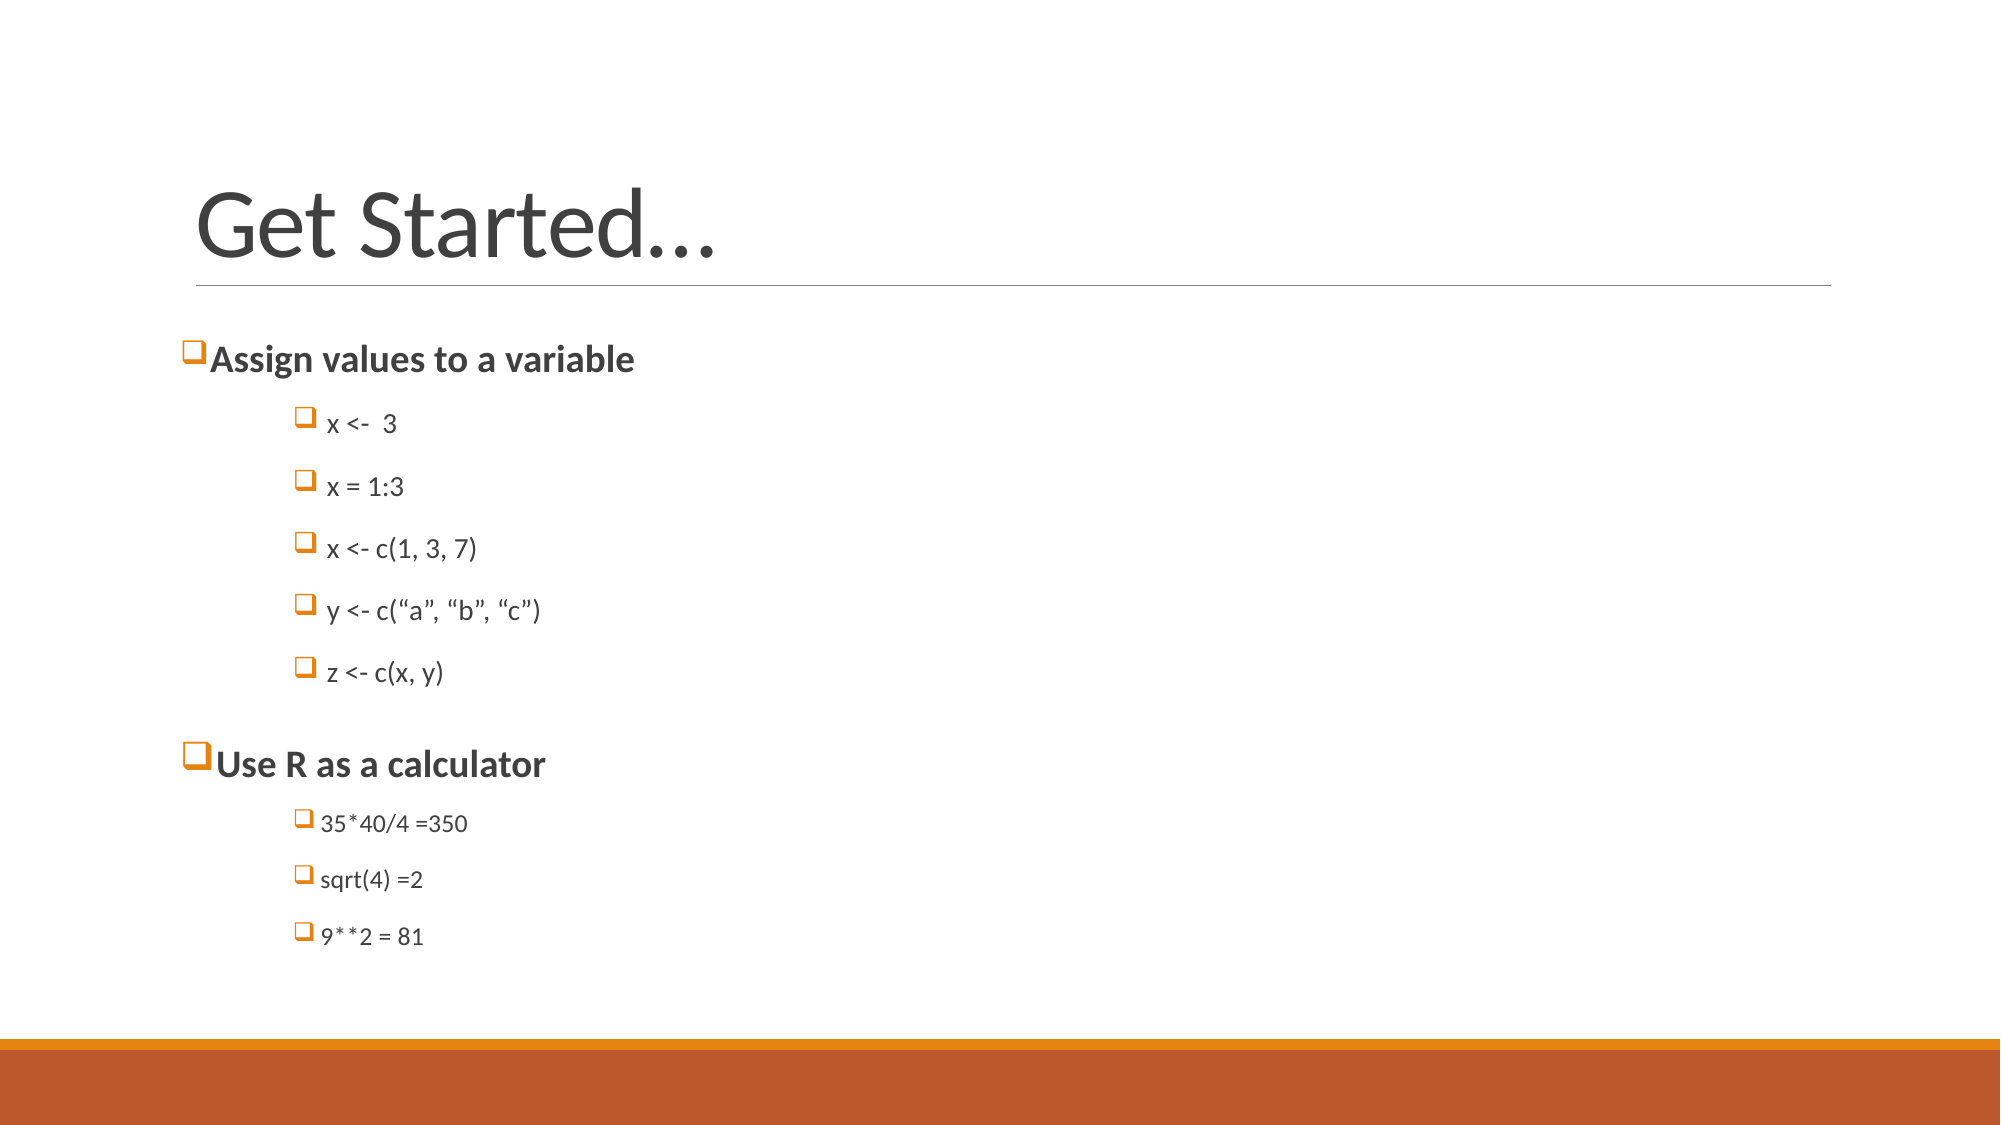

# Get Started…
 Assign values to a variable
 x <-  3
 x = 1:3
 x <- c(1, 3, 7)
 y <- c(“a”, “b”, “c”)
 z <- c(x, y)
 Use R as a calculator
35*40/4 =350
sqrt(4) =2
9**2 = 81